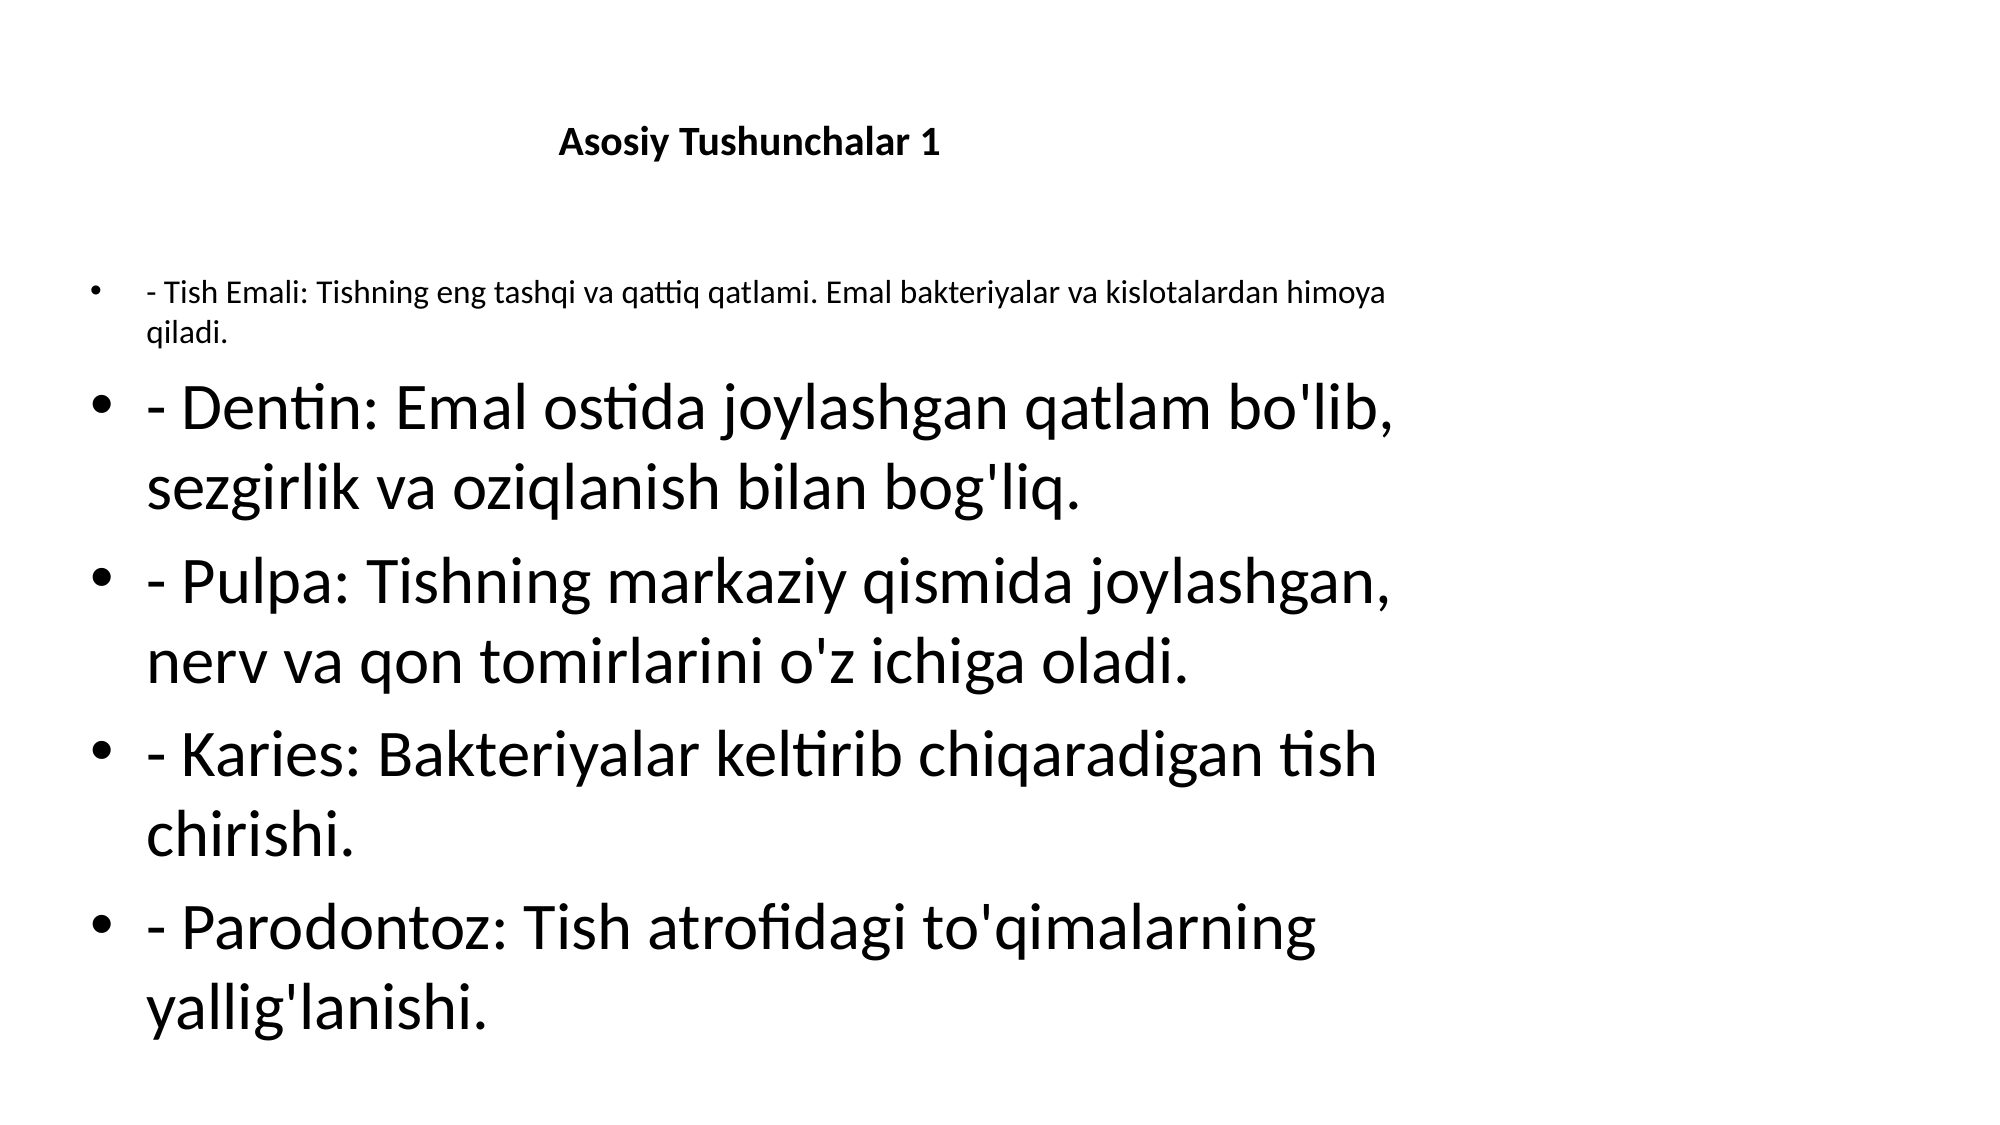

# Asosiy Tushunchalar 1
- Tish Emali: Tishning eng tashqi va qattiq qatlami. Emal bakteriyalar va kislotalardan himoya qiladi.
- Dentin: Emal ostida joylashgan qatlam bo'lib, sezgirlik va oziqlanish bilan bog'liq.
- Pulpa: Tishning markaziy qismida joylashgan, nerv va qon tomirlarini o'z ichiga oladi.
- Karies: Bakteriyalar keltirib chiqaradigan tish chirishi.
- Parodontoz: Tish atrofidagi to'qimalarning yallig'lanishi.